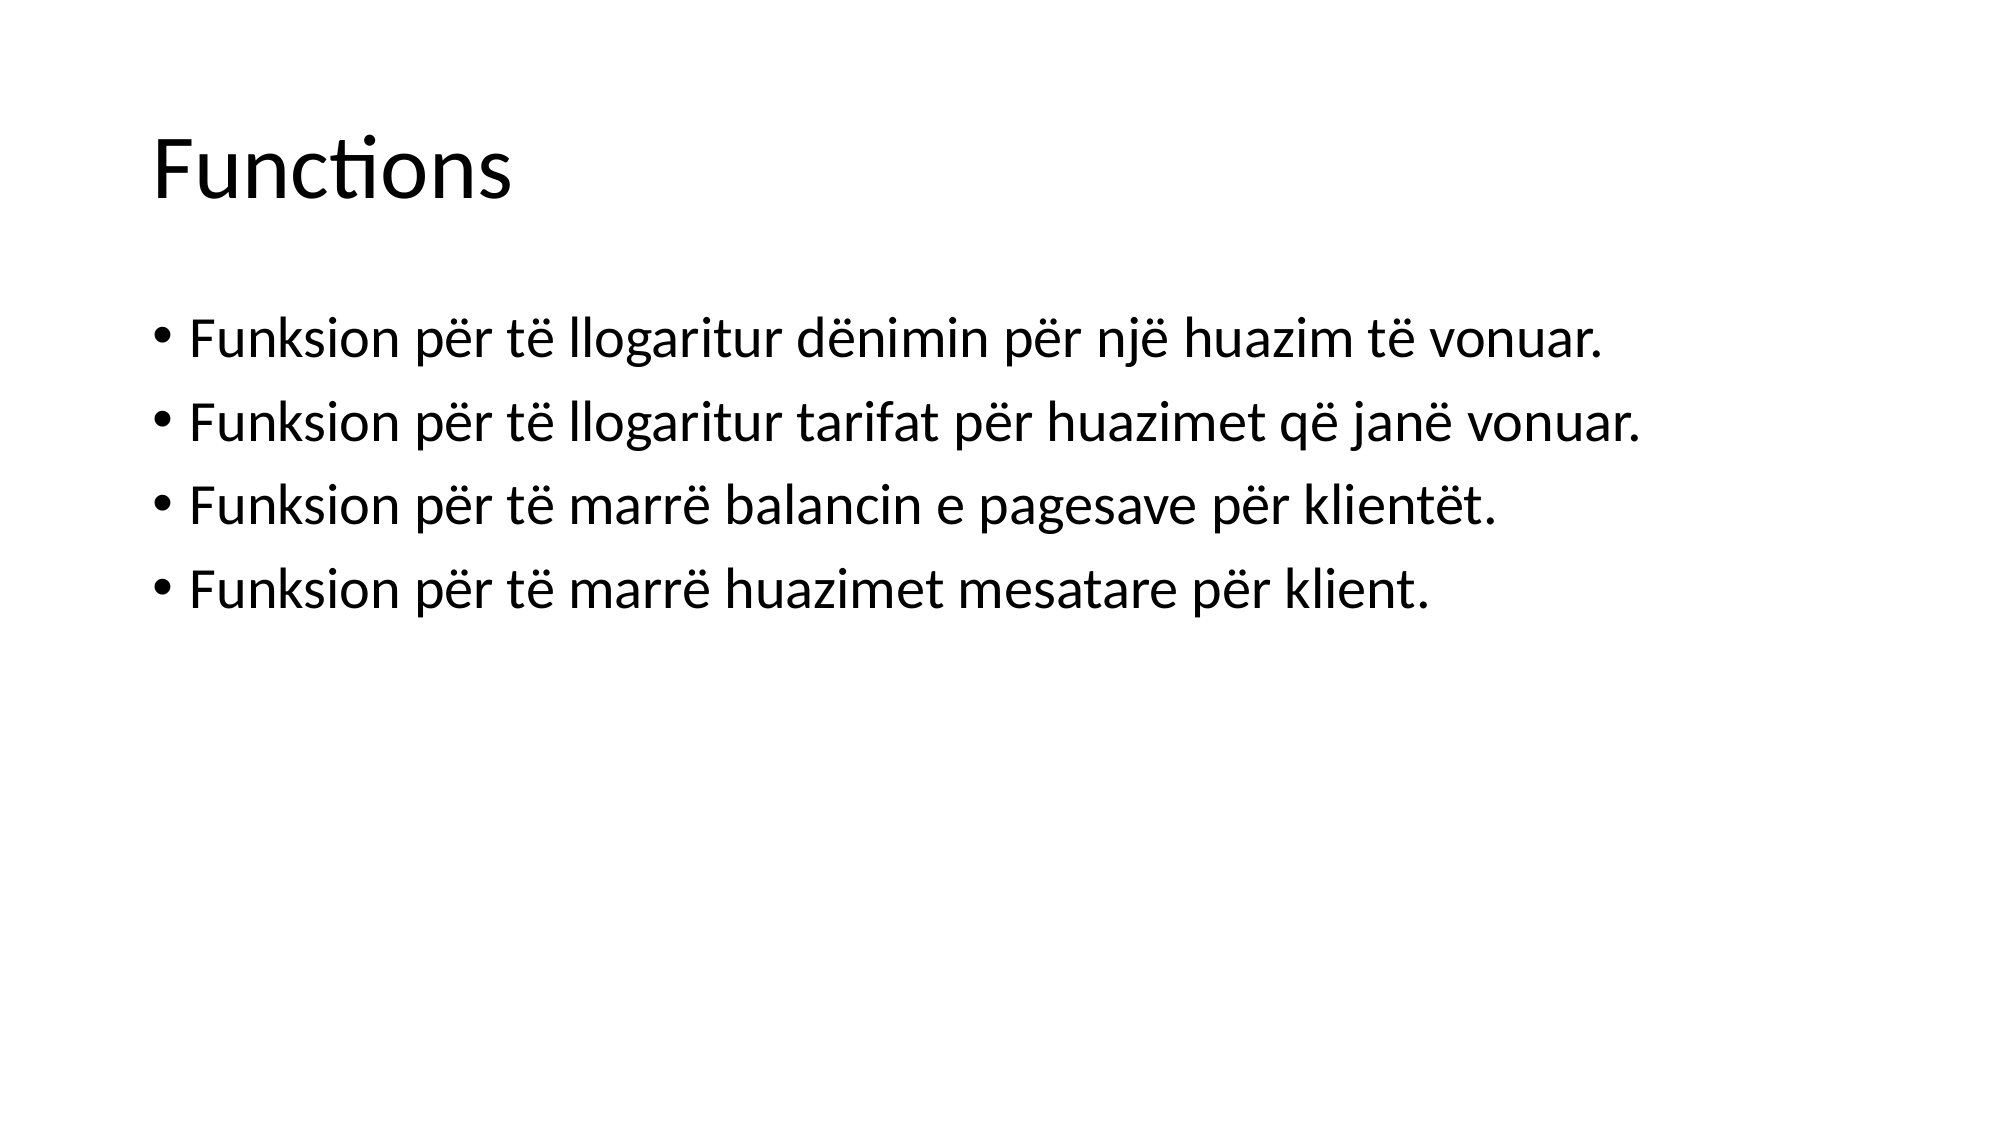

# Functions
Funksion për të llogaritur dënimin për një huazim të vonuar.
Funksion për të llogaritur tarifat për huazimet që janë vonuar.
Funksion për të marrë balancin e pagesave për klientët.
Funksion për të marrë huazimet mesatare për klient.